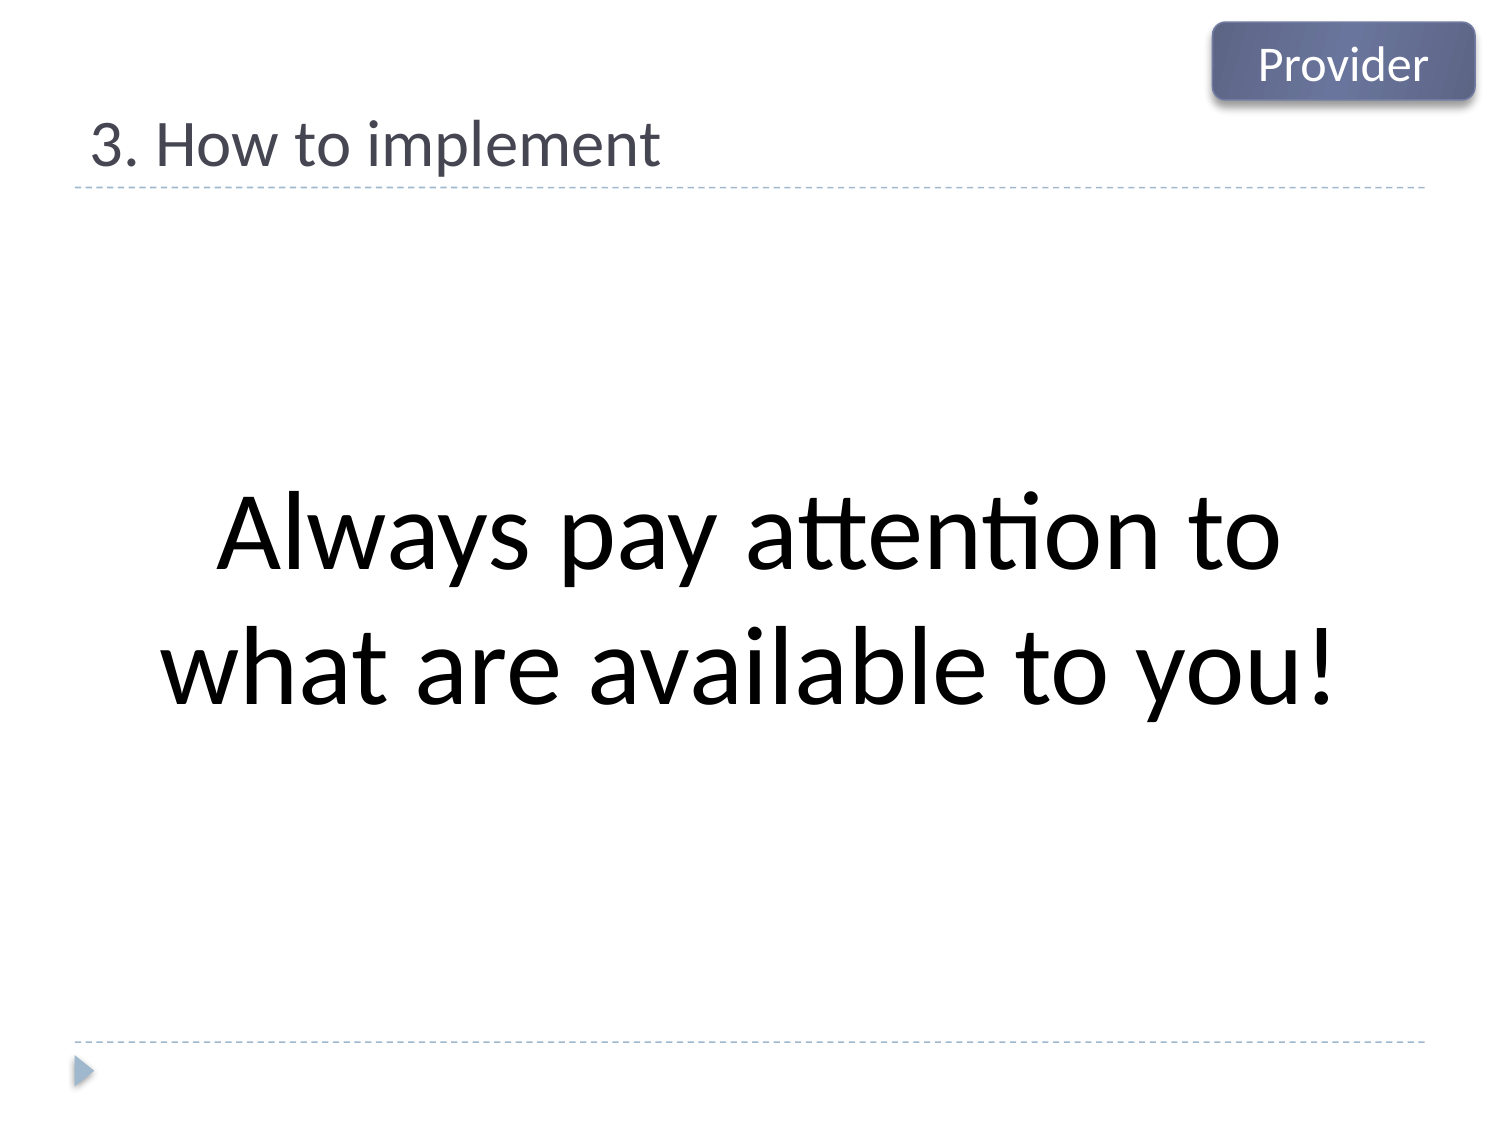

Provider
# 3. How to implement
Always pay attention to
what are available to you!